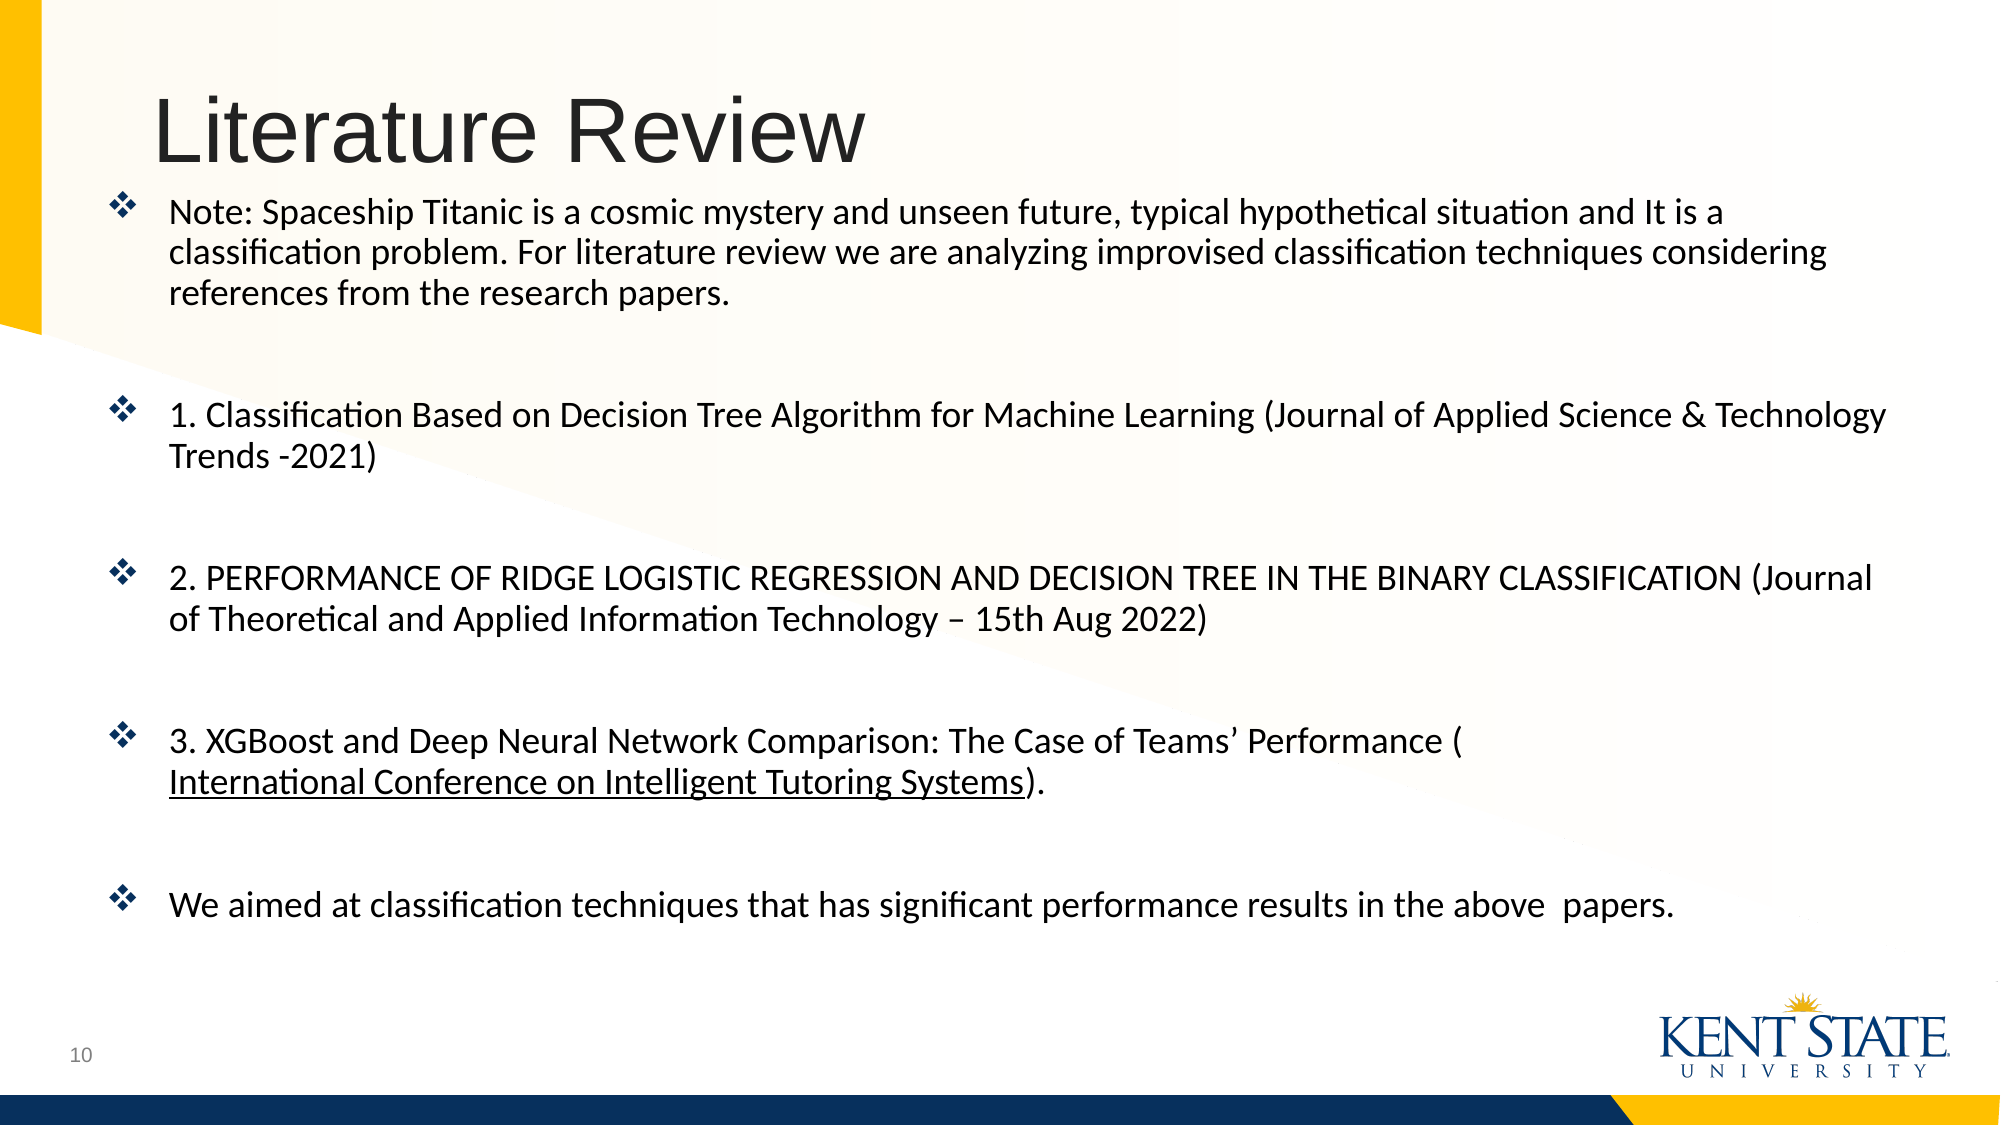

# Literature Review

Note: Spaceship Titanic is a cosmic mystery and unseen future, typical hypothetical situation and It is a classification problem. For literature review we are analyzing improvised classification techniques considering references from the research papers.

1. Classification Based on Decision Tree Algorithm for Machine Learning (Journal of Applied Science & Technology Trends -2021)

2. PERFORMANCE OF RIDGE LOGISTIC REGRESSION AND DECISION TREE IN THE BINARY CLASSIFICATION (Journal of Theoretical and Applied Information Technology – 15th Aug 2022)

3. XGBoost and Deep Neural Network Comparison: The Case of Teams’ Performance (International Conference on Intelligent Tutoring Systems).

We aimed at classification techniques that has significant performance results in the above  papers.